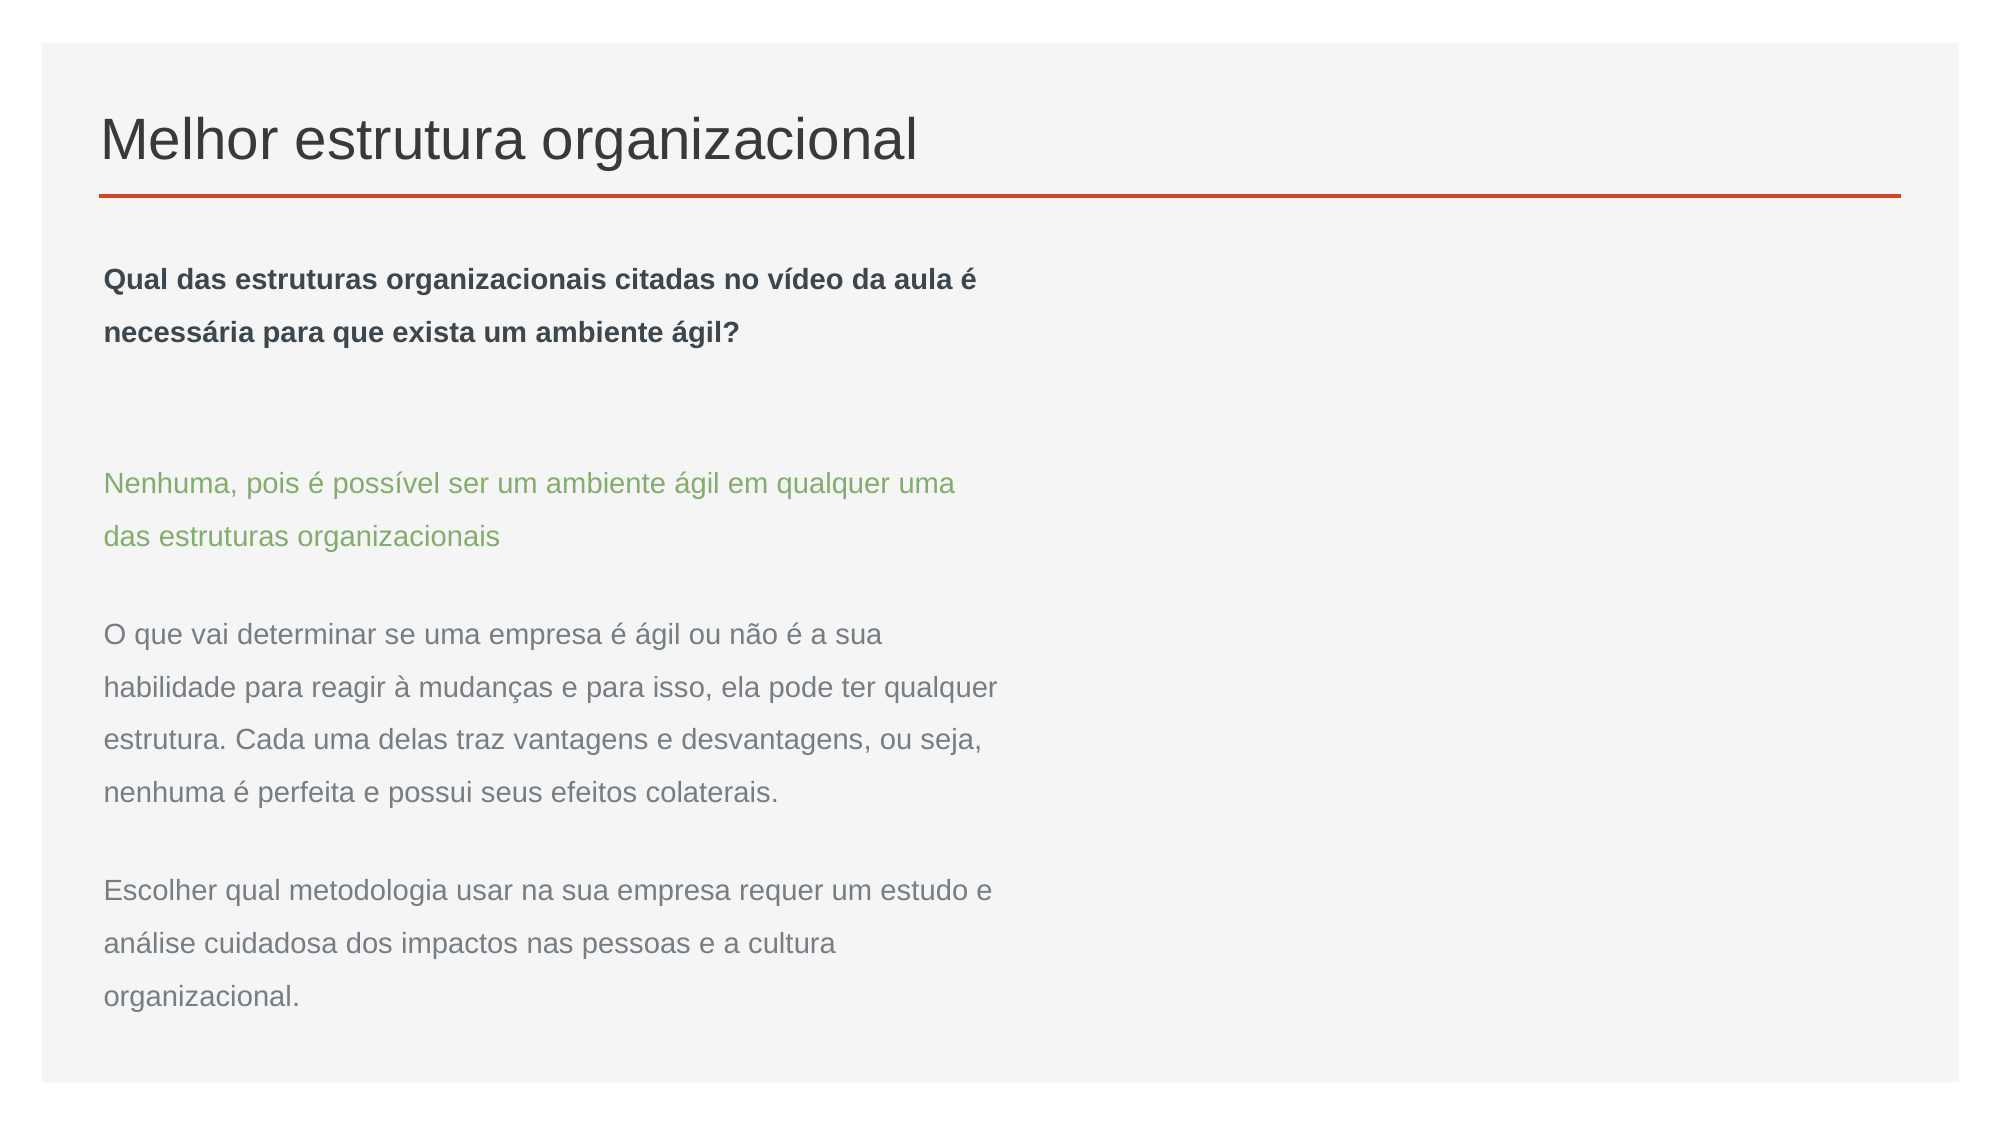

# Melhor estrutura organizacional
Qual das estruturas organizacionais citadas no vídeo da aula é necessária para que exista um ambiente ágil?
Nenhuma, pois é possível ser um ambiente ágil em qualquer uma das estruturas organizacionais
O que vai determinar se uma empresa é ágil ou não é a sua habilidade para reagir à mudanças e para isso, ela pode ter qualquer estrutura. Cada uma delas traz vantagens e desvantagens, ou seja, nenhuma é perfeita e possui seus efeitos colaterais.
Escolher qual metodologia usar na sua empresa requer um estudo e análise cuidadosa dos impactos nas pessoas e a cultura organizacional.